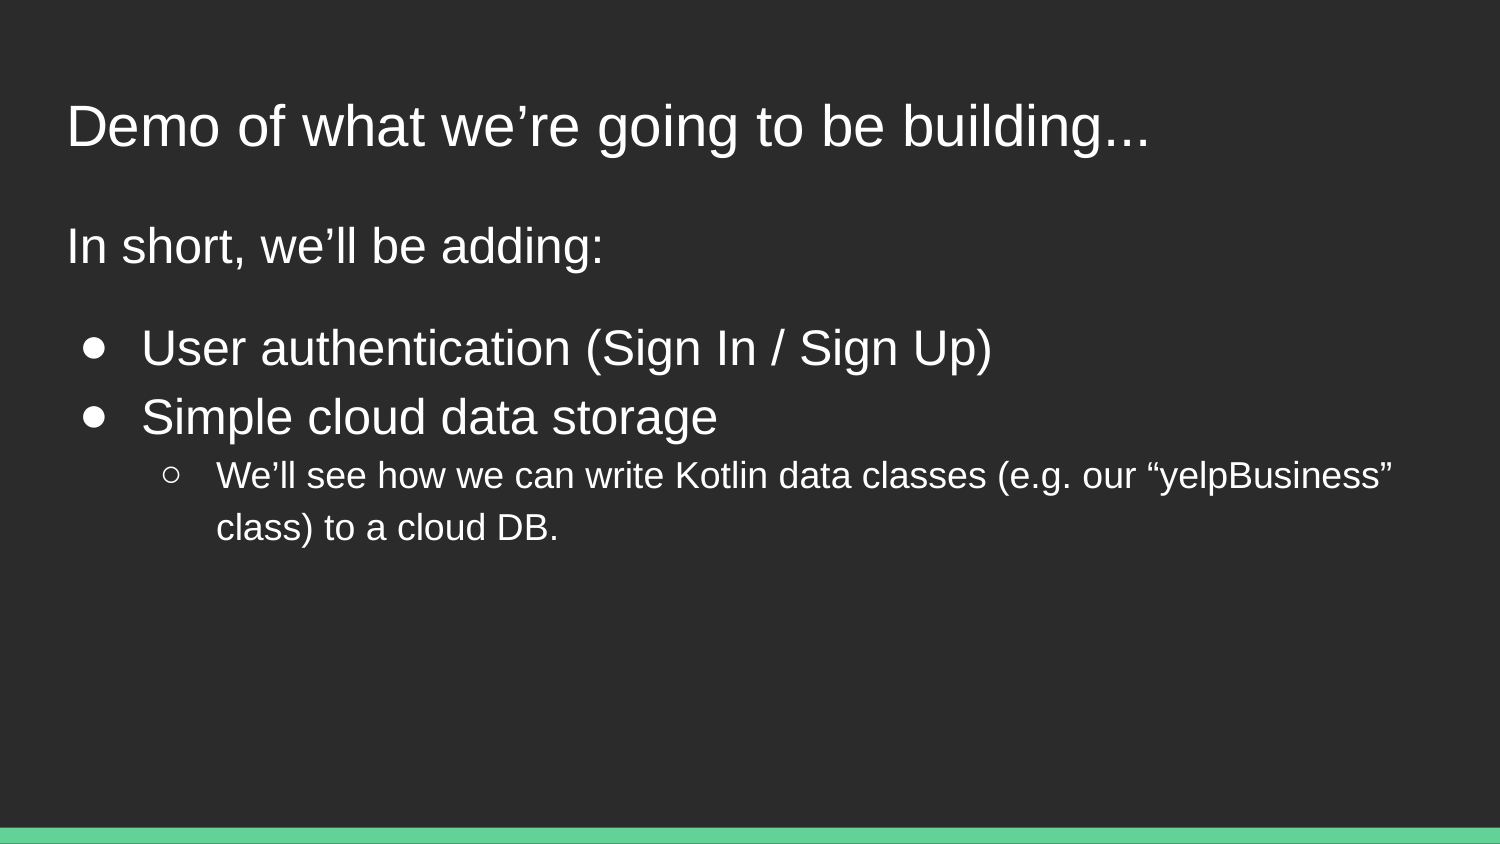

# Demo of what we’re going to be building...

In short, we’ll be adding:
User authentication (Sign In / Sign Up)
Simple cloud data storage
We’ll see how we can write Kotlin data classes (e.g. our “yelpBusiness” class) to a cloud DB.